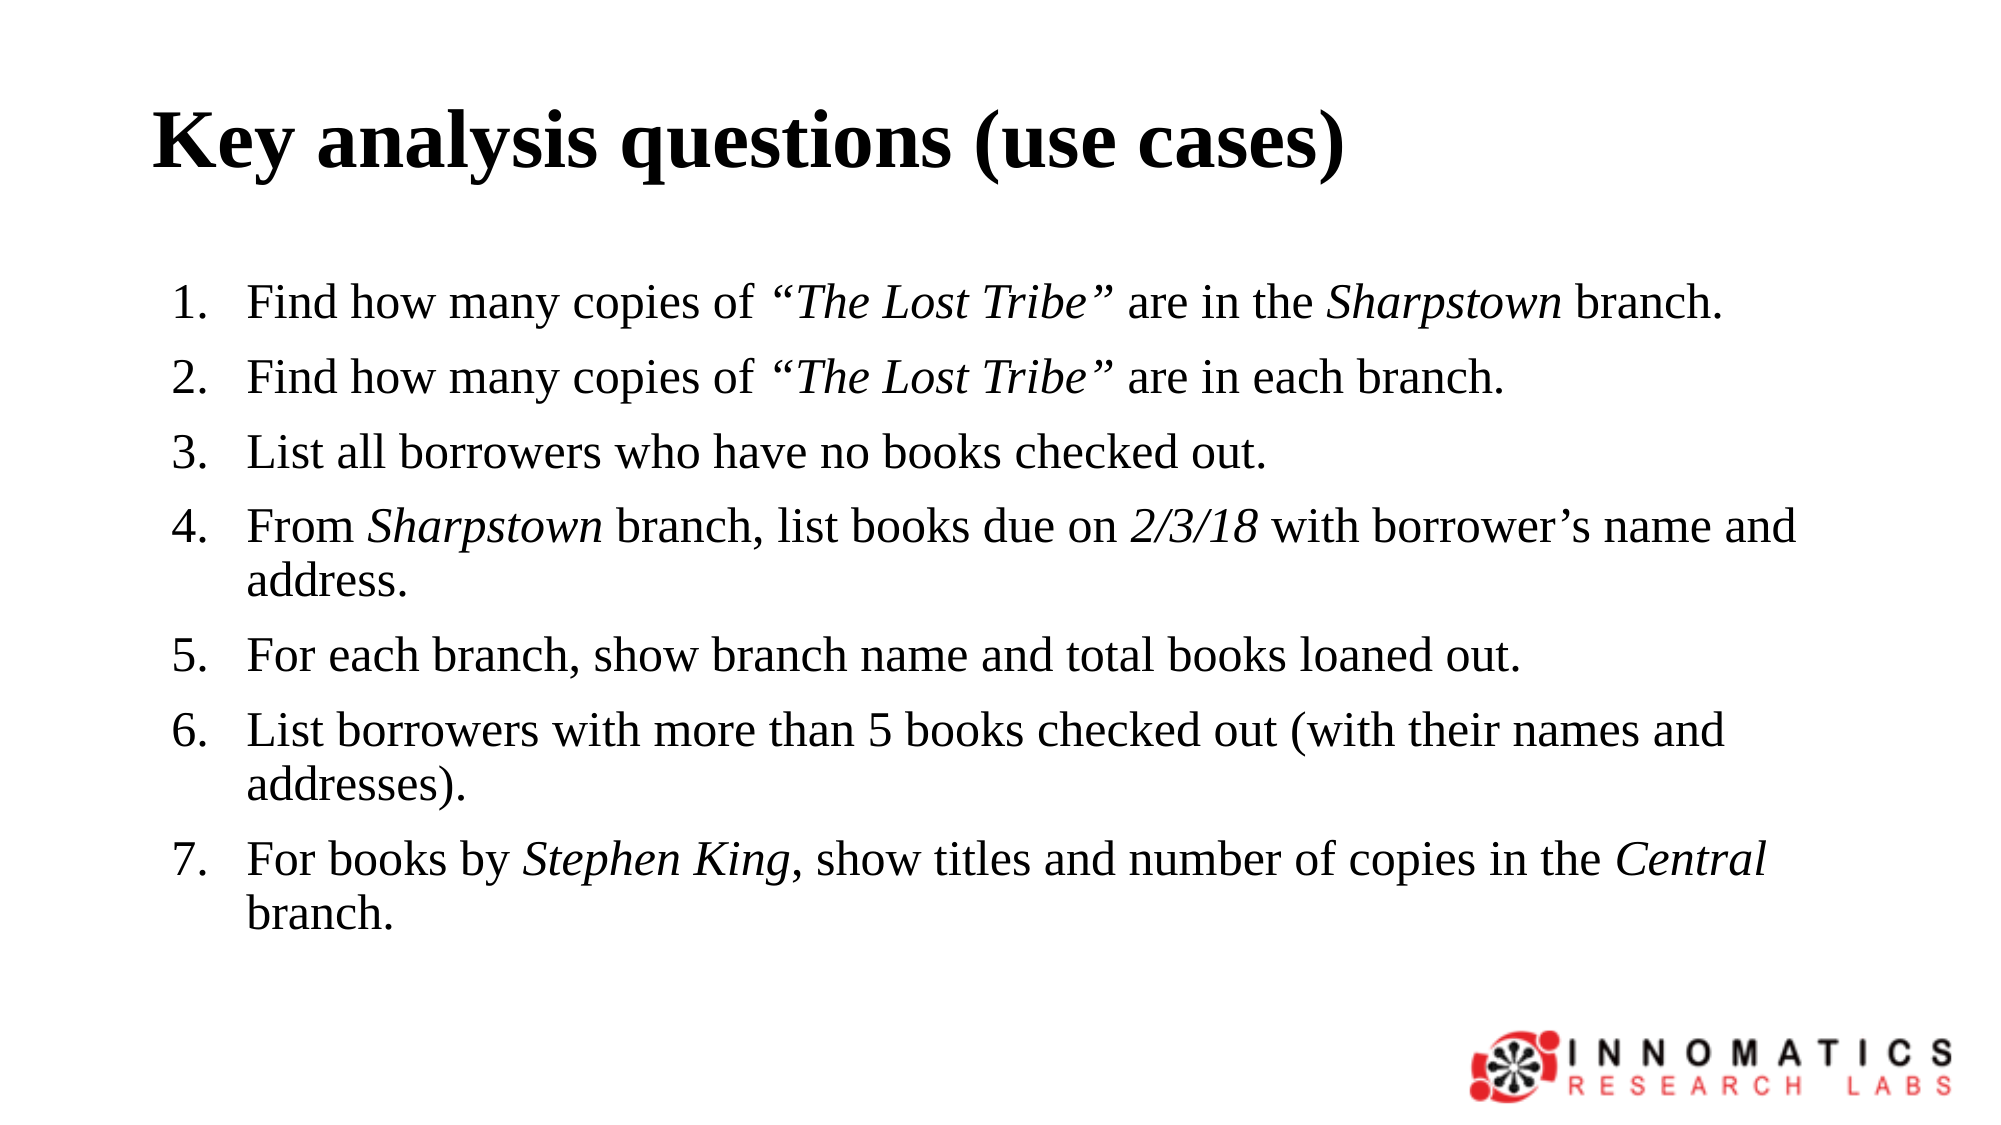

# Key analysis questions (use cases)
Find how many copies of “The Lost Tribe” are in the Sharpstown branch.
Find how many copies of “The Lost Tribe” are in each branch.
List all borrowers who have no books checked out.
From Sharpstown branch, list books due on 2/3/18 with borrower’s name and address.
For each branch, show branch name and total books loaned out.
List borrowers with more than 5 books checked out (with their names and addresses).
For books by Stephen King, show titles and number of copies in the Central branch.